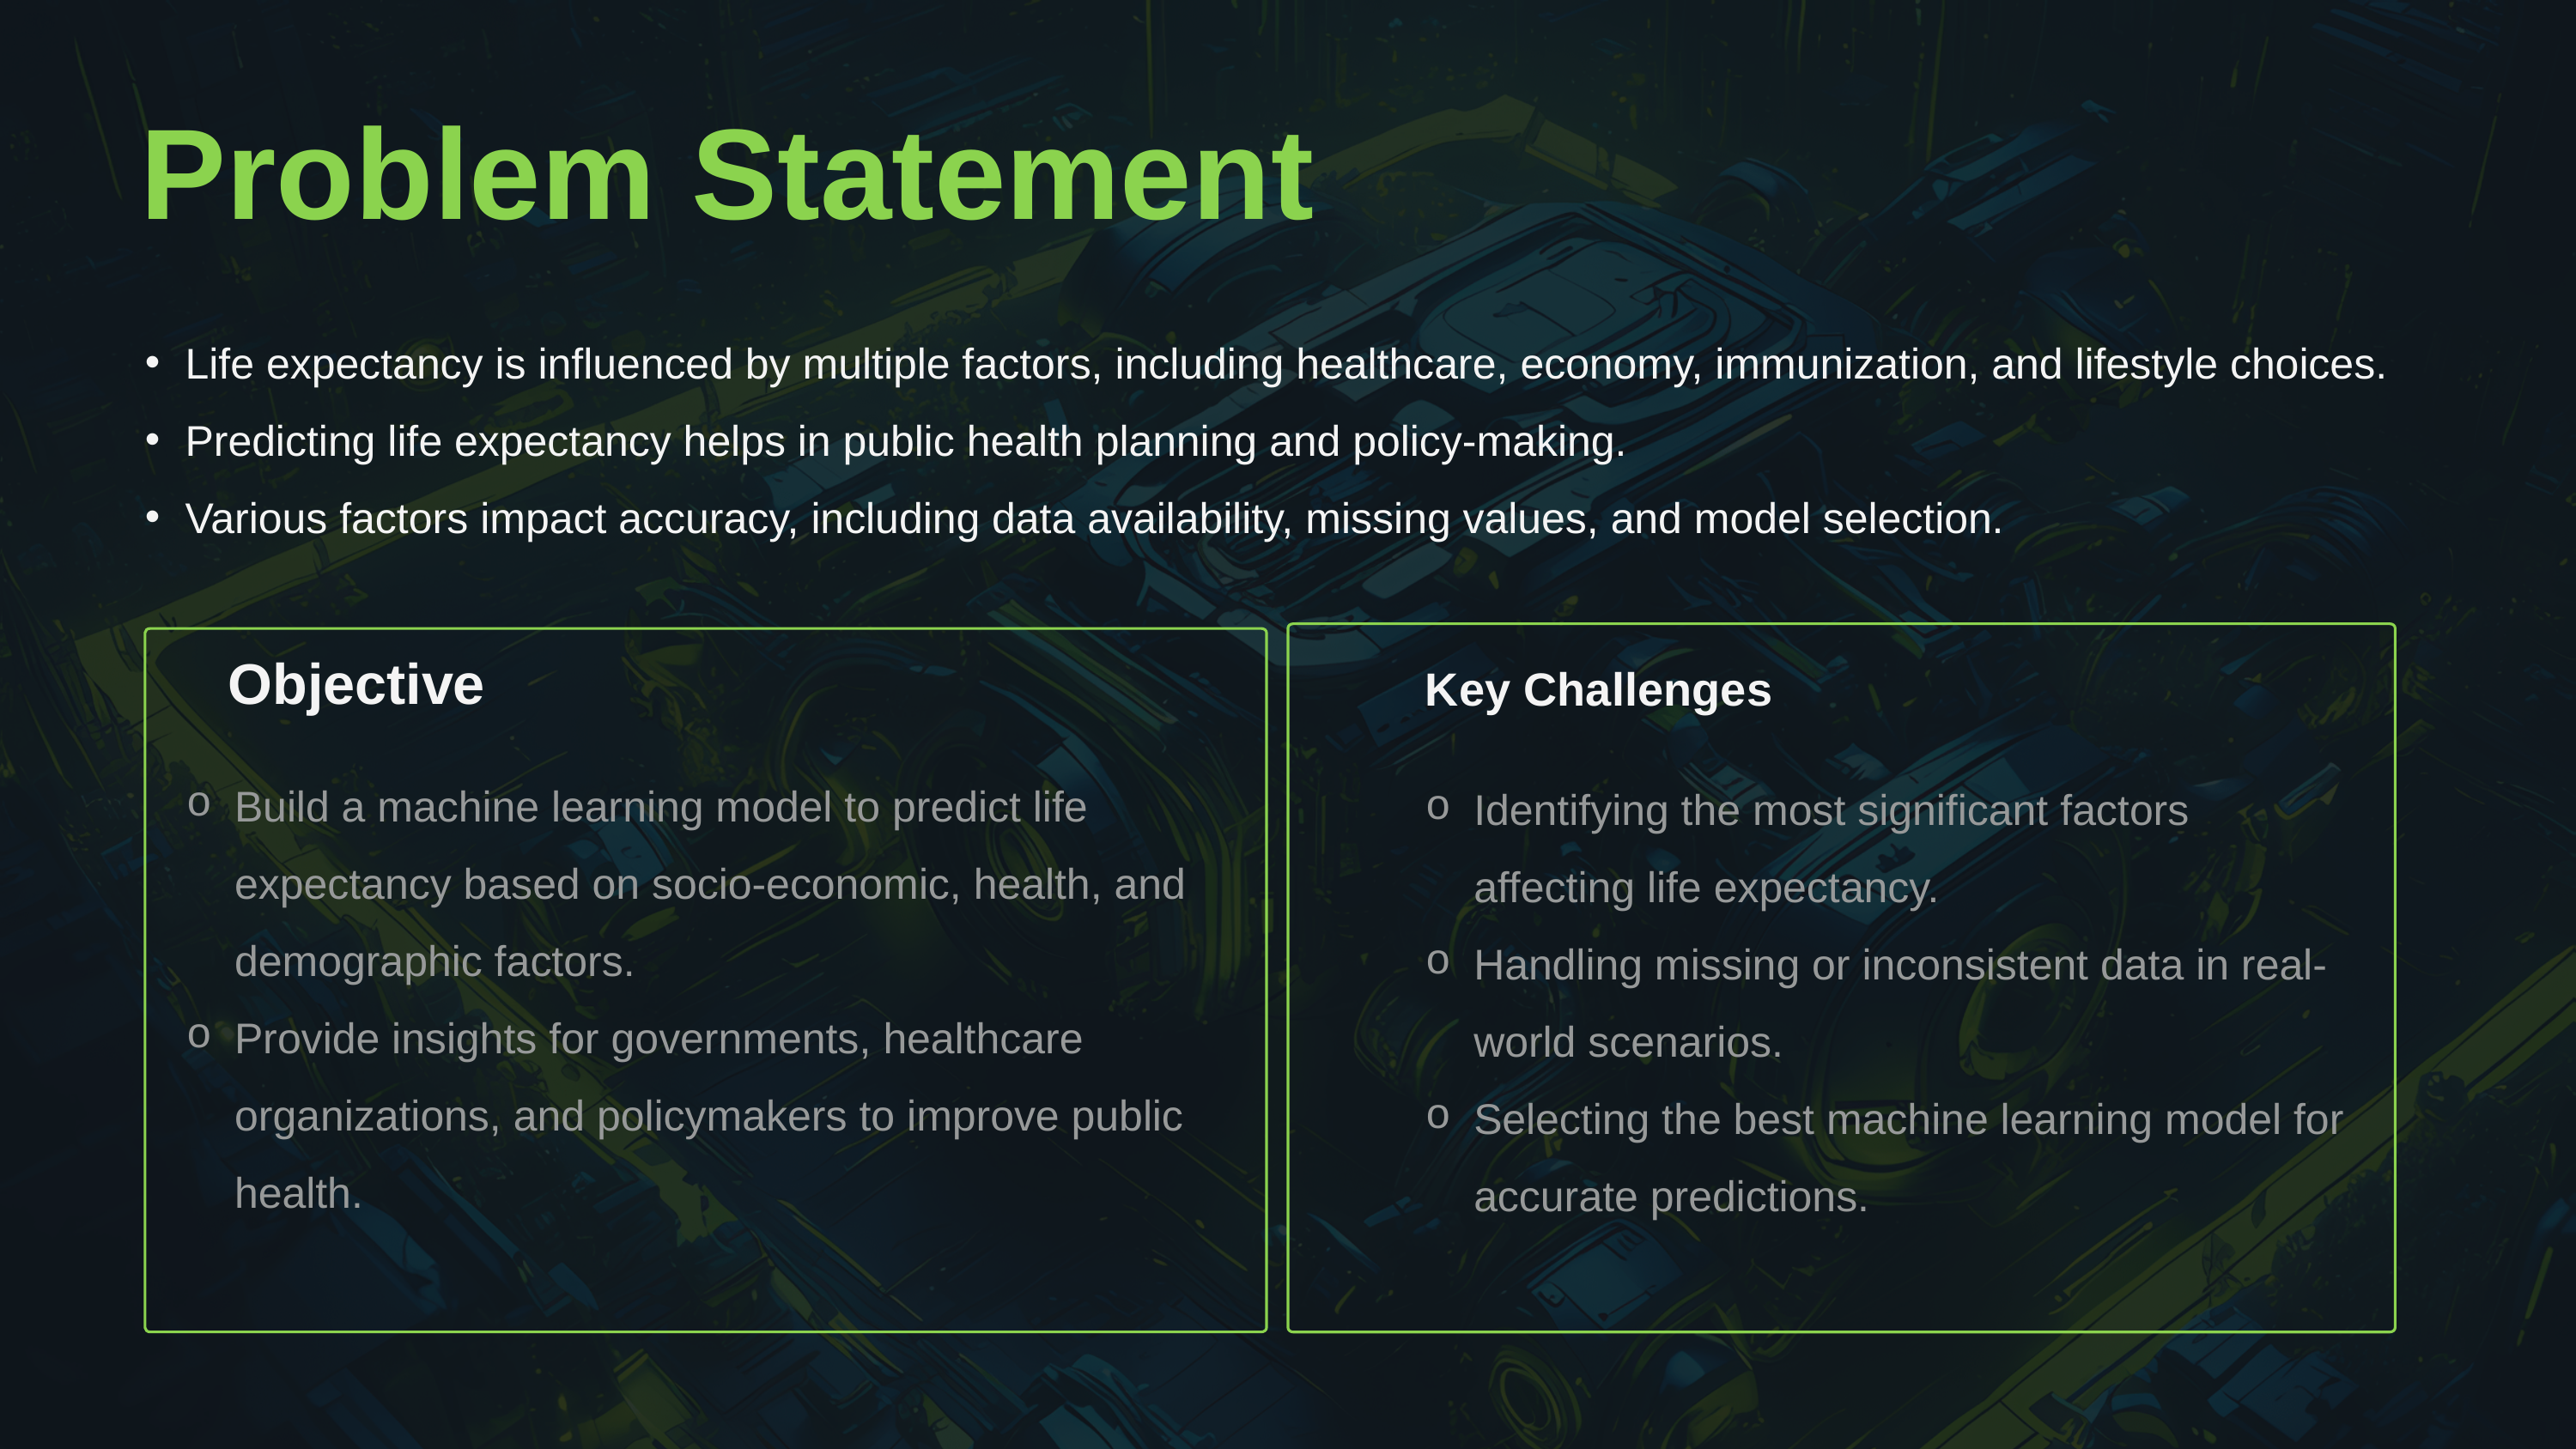

Problem Statement
Life expectancy is influenced by multiple factors, including healthcare, economy, immunization, and lifestyle choices.
Predicting life expectancy helps in public health planning and policy-making.
Various factors impact accuracy, including data availability, missing values, and model selection.

Objective
Build a machine learning model to predict life expectancy based on socio-economic, health, and demographic factors.
Provide insights for governments, healthcare organizations, and policymakers to improve public health.
Key Challenges
Identifying the most significant factors affecting life expectancy.
Handling missing or inconsistent data in real-world scenarios.
Selecting the best machine learning model for accurate predictions.